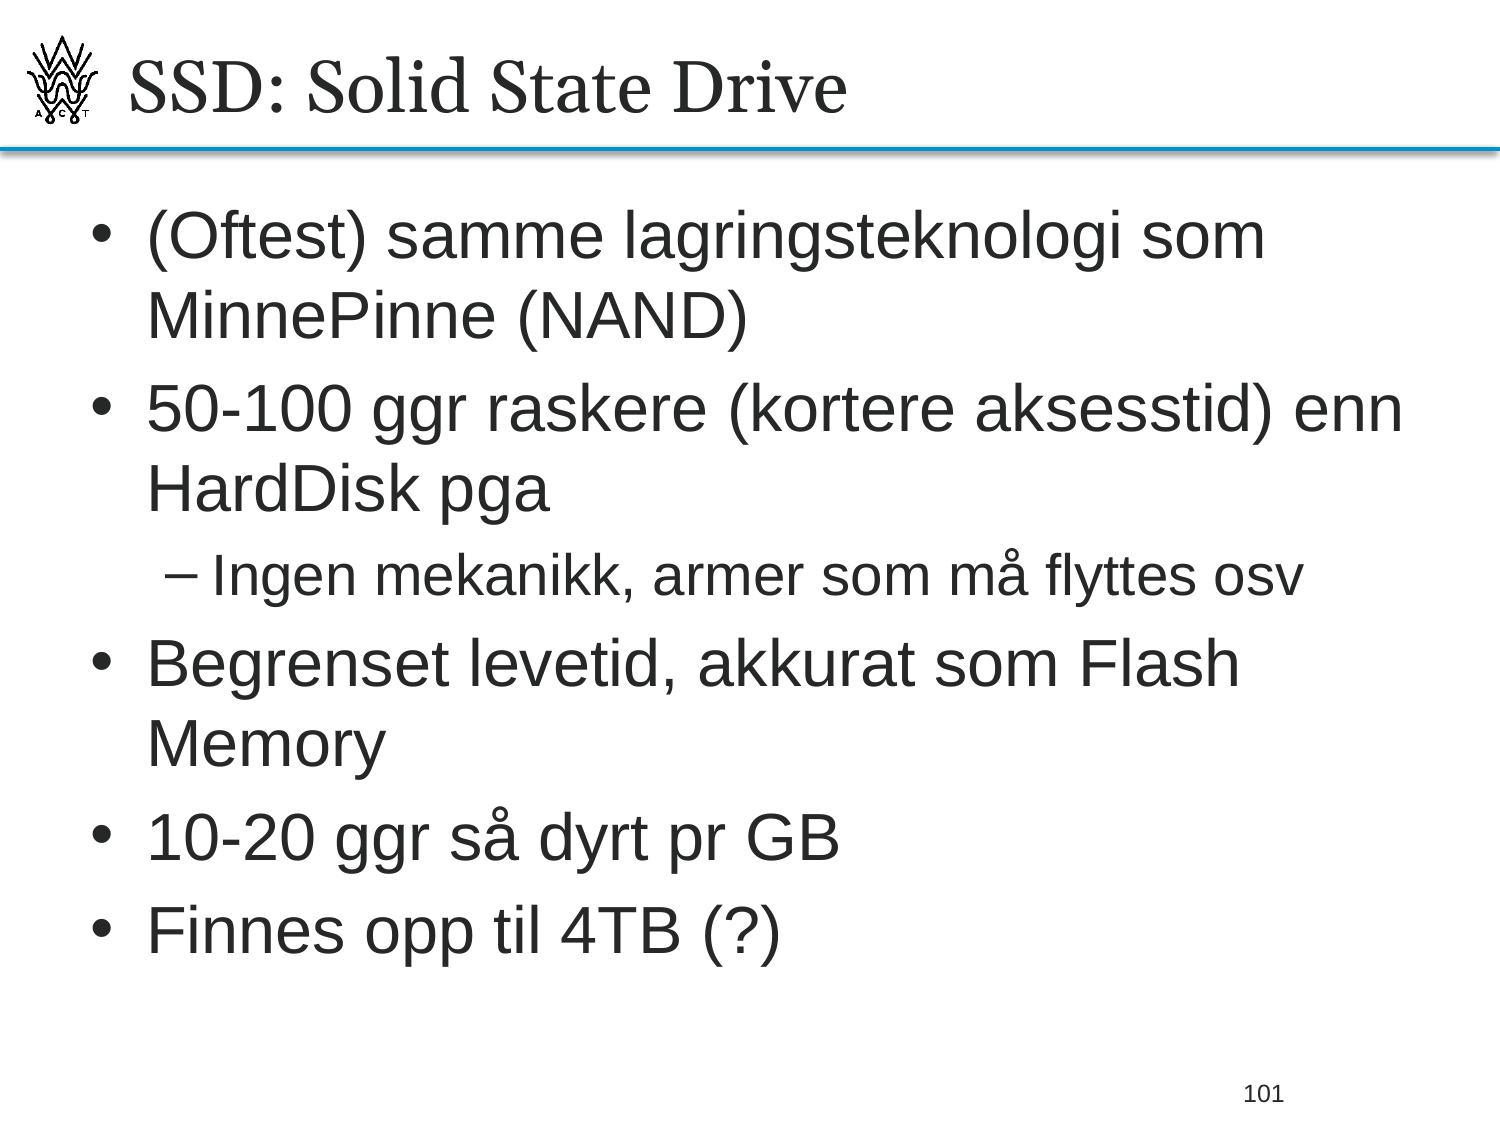

# SSD: Solid State Drive
(Oftest) samme lagringsteknologi som MinnePinne (NAND)
50-100 ggr raskere (kortere aksesstid) enn HardDisk pga
Ingen mekanikk, armer som må flyttes osv
Begrenset levetid, akkurat som Flash Memory
10-20 ggr så dyrt pr GB
Finnes opp til 4TB (?)

26.09.2013
Bjørn O. Listog -- blistog@nith.no
101